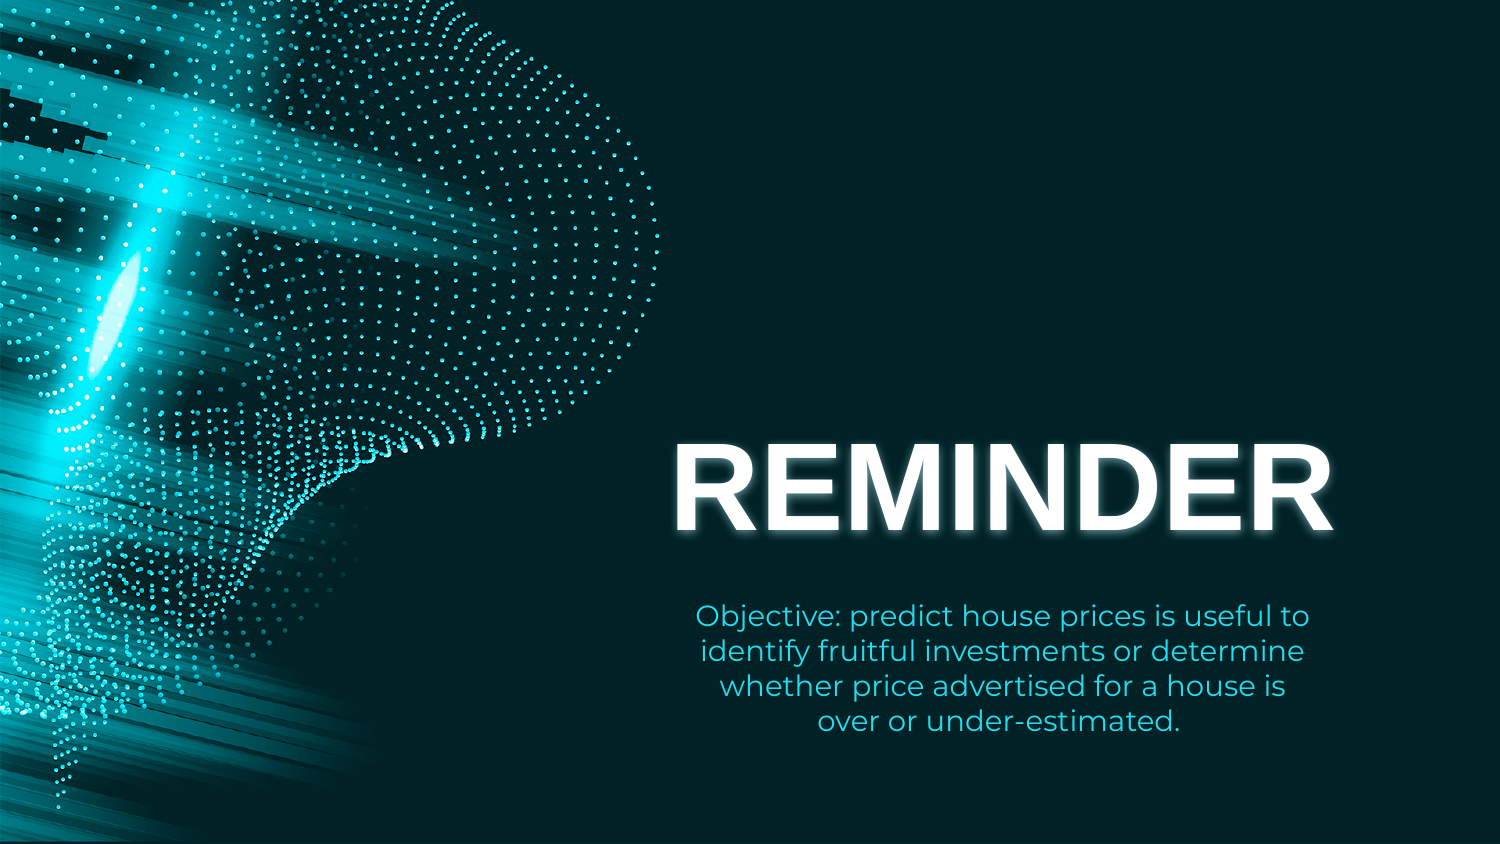

# REMINDER
Objective: predict house prices is useful to identify fruitful investments or determine whether price advertised for a house is over or under-estimated.